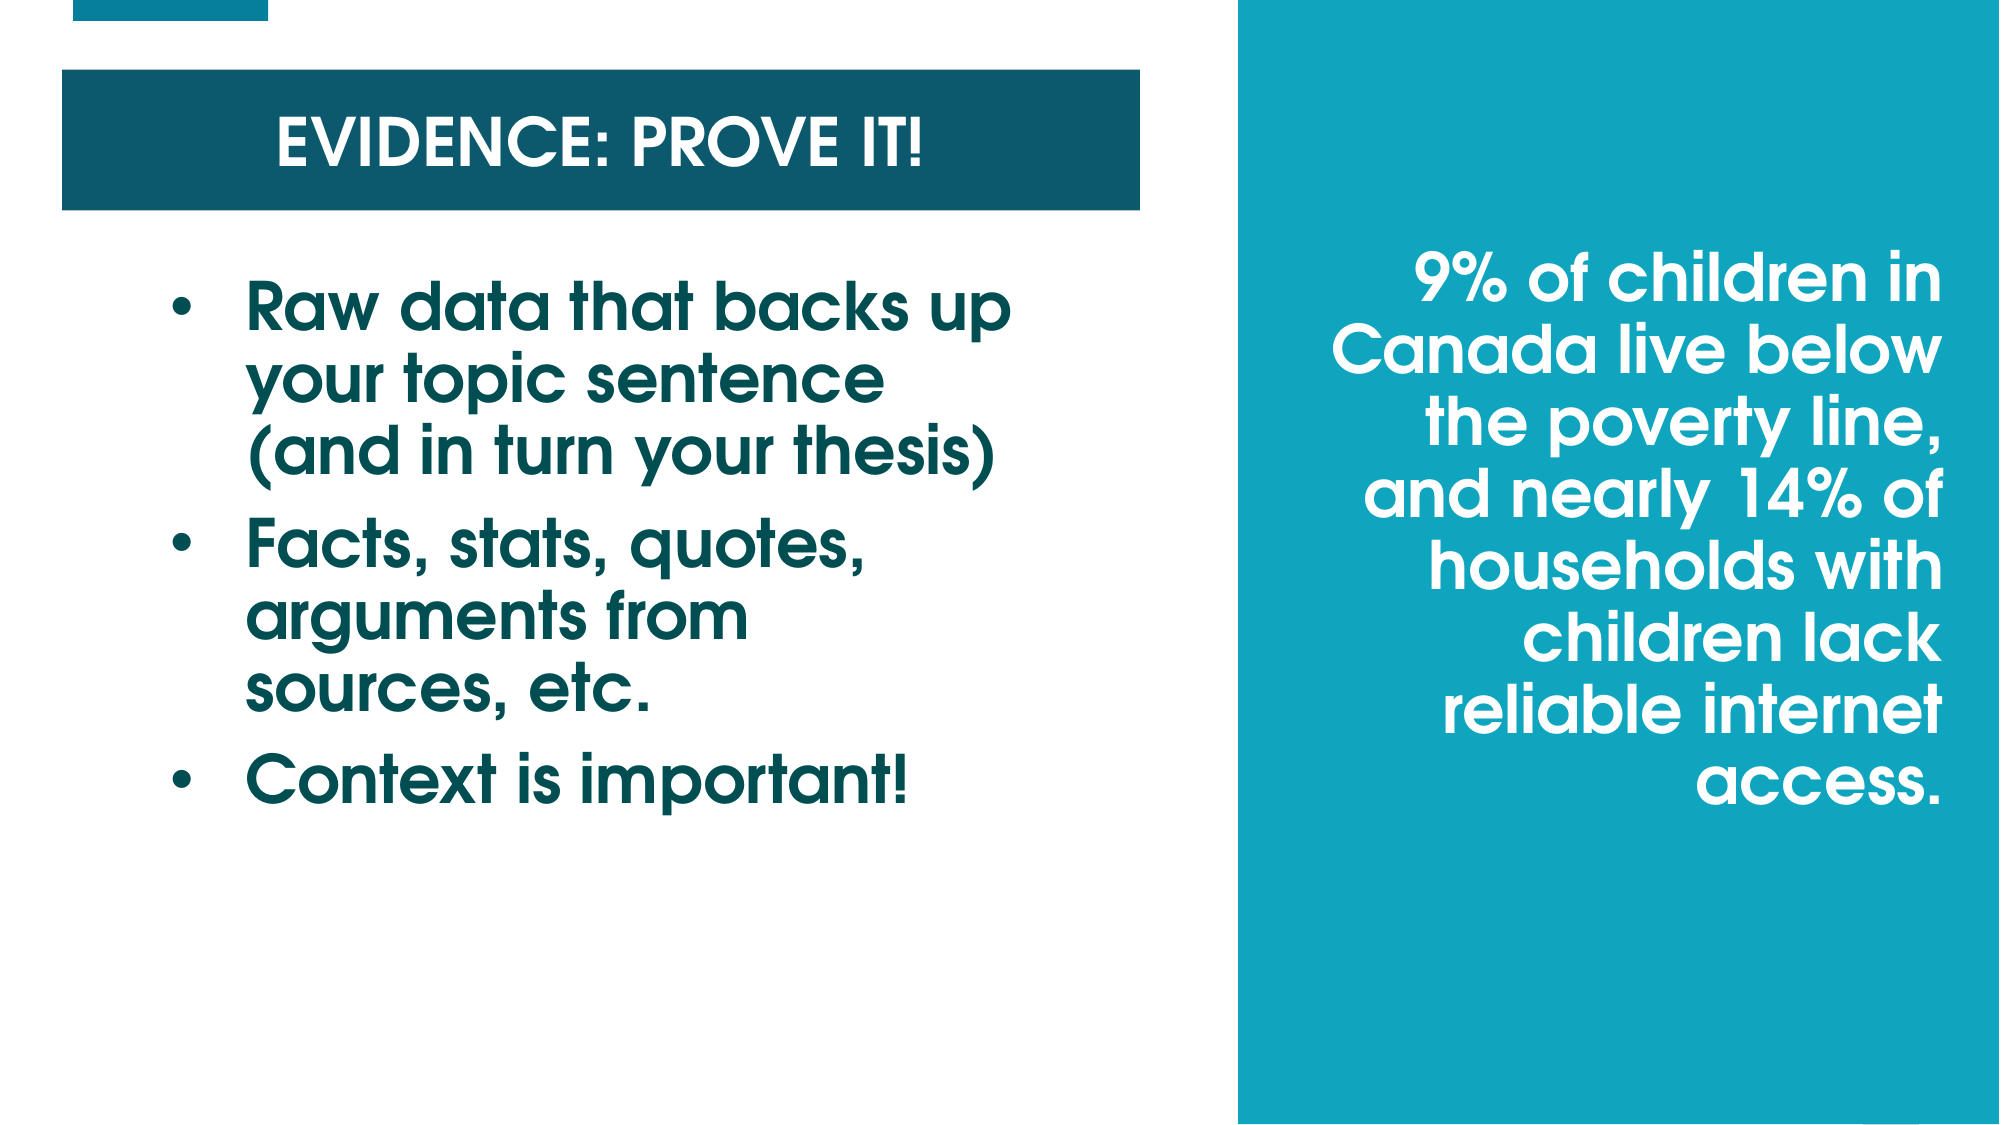

EVIDENCE: PROVE IT!
9% of children in Canada live below the poverty line, and nearly 14% of households with children lack reliable internet access.
Raw data that backs up your topic sentence (and in turn your thesis)
Facts, stats, quotes, arguments from sources, etc.
Context is important!

8